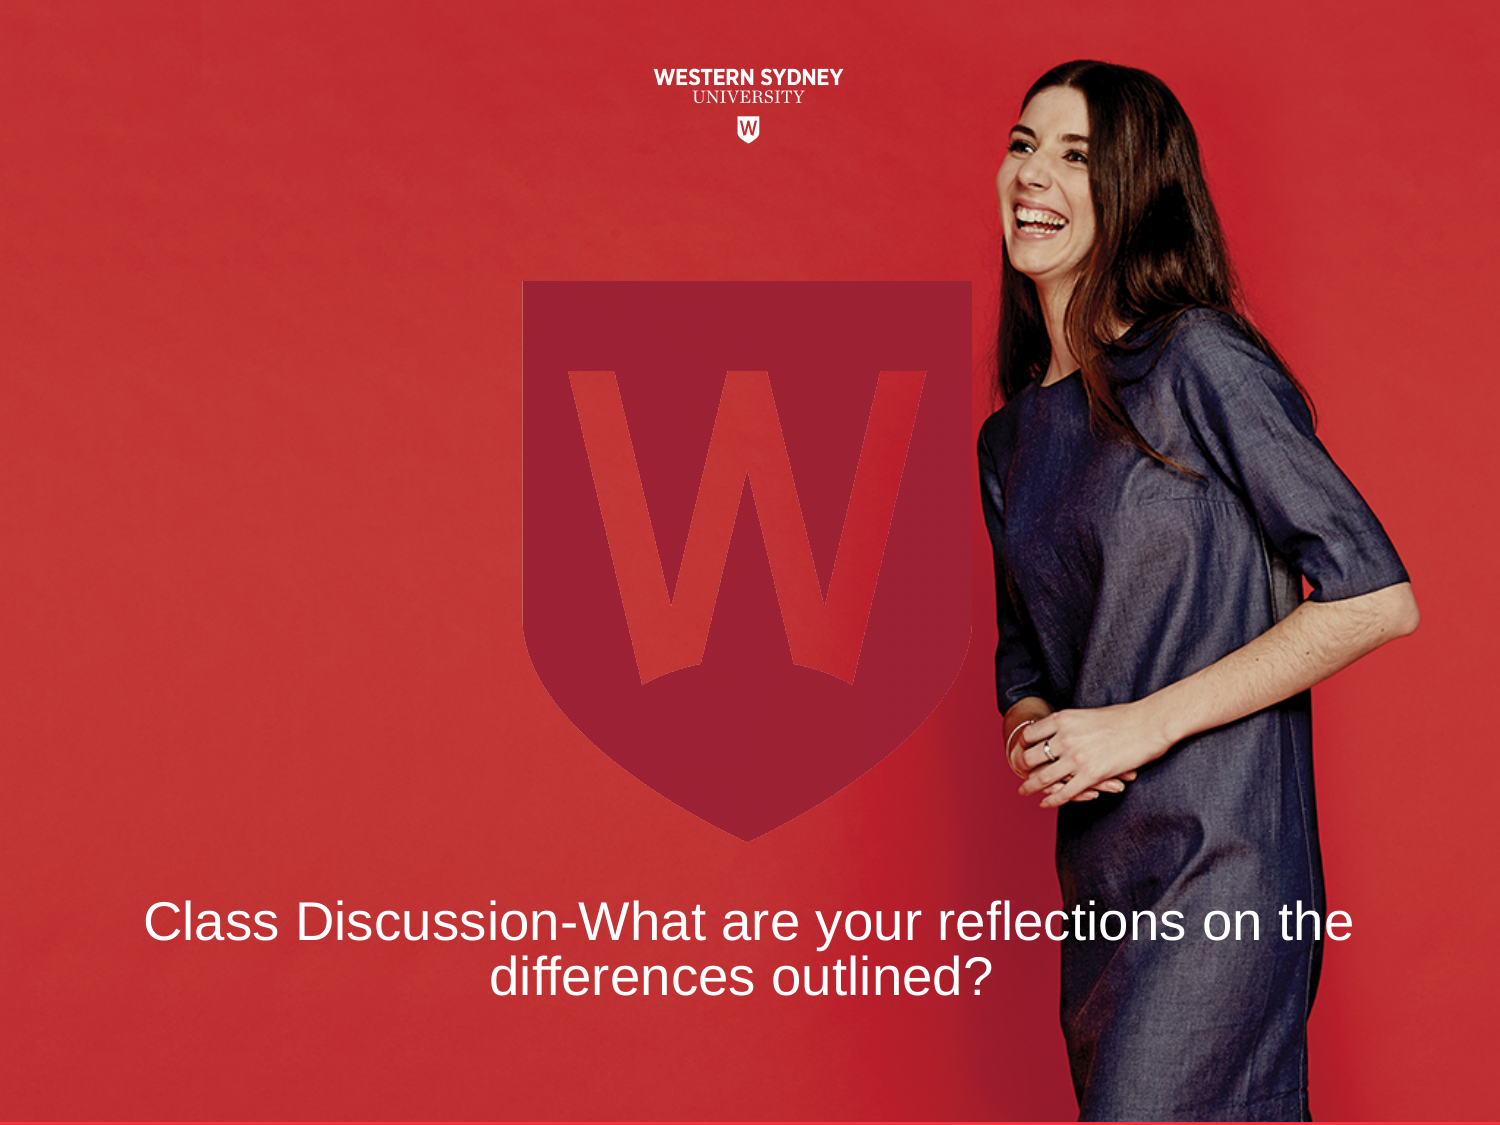

# Class Discussion-What are your reflections on the differences outlined?